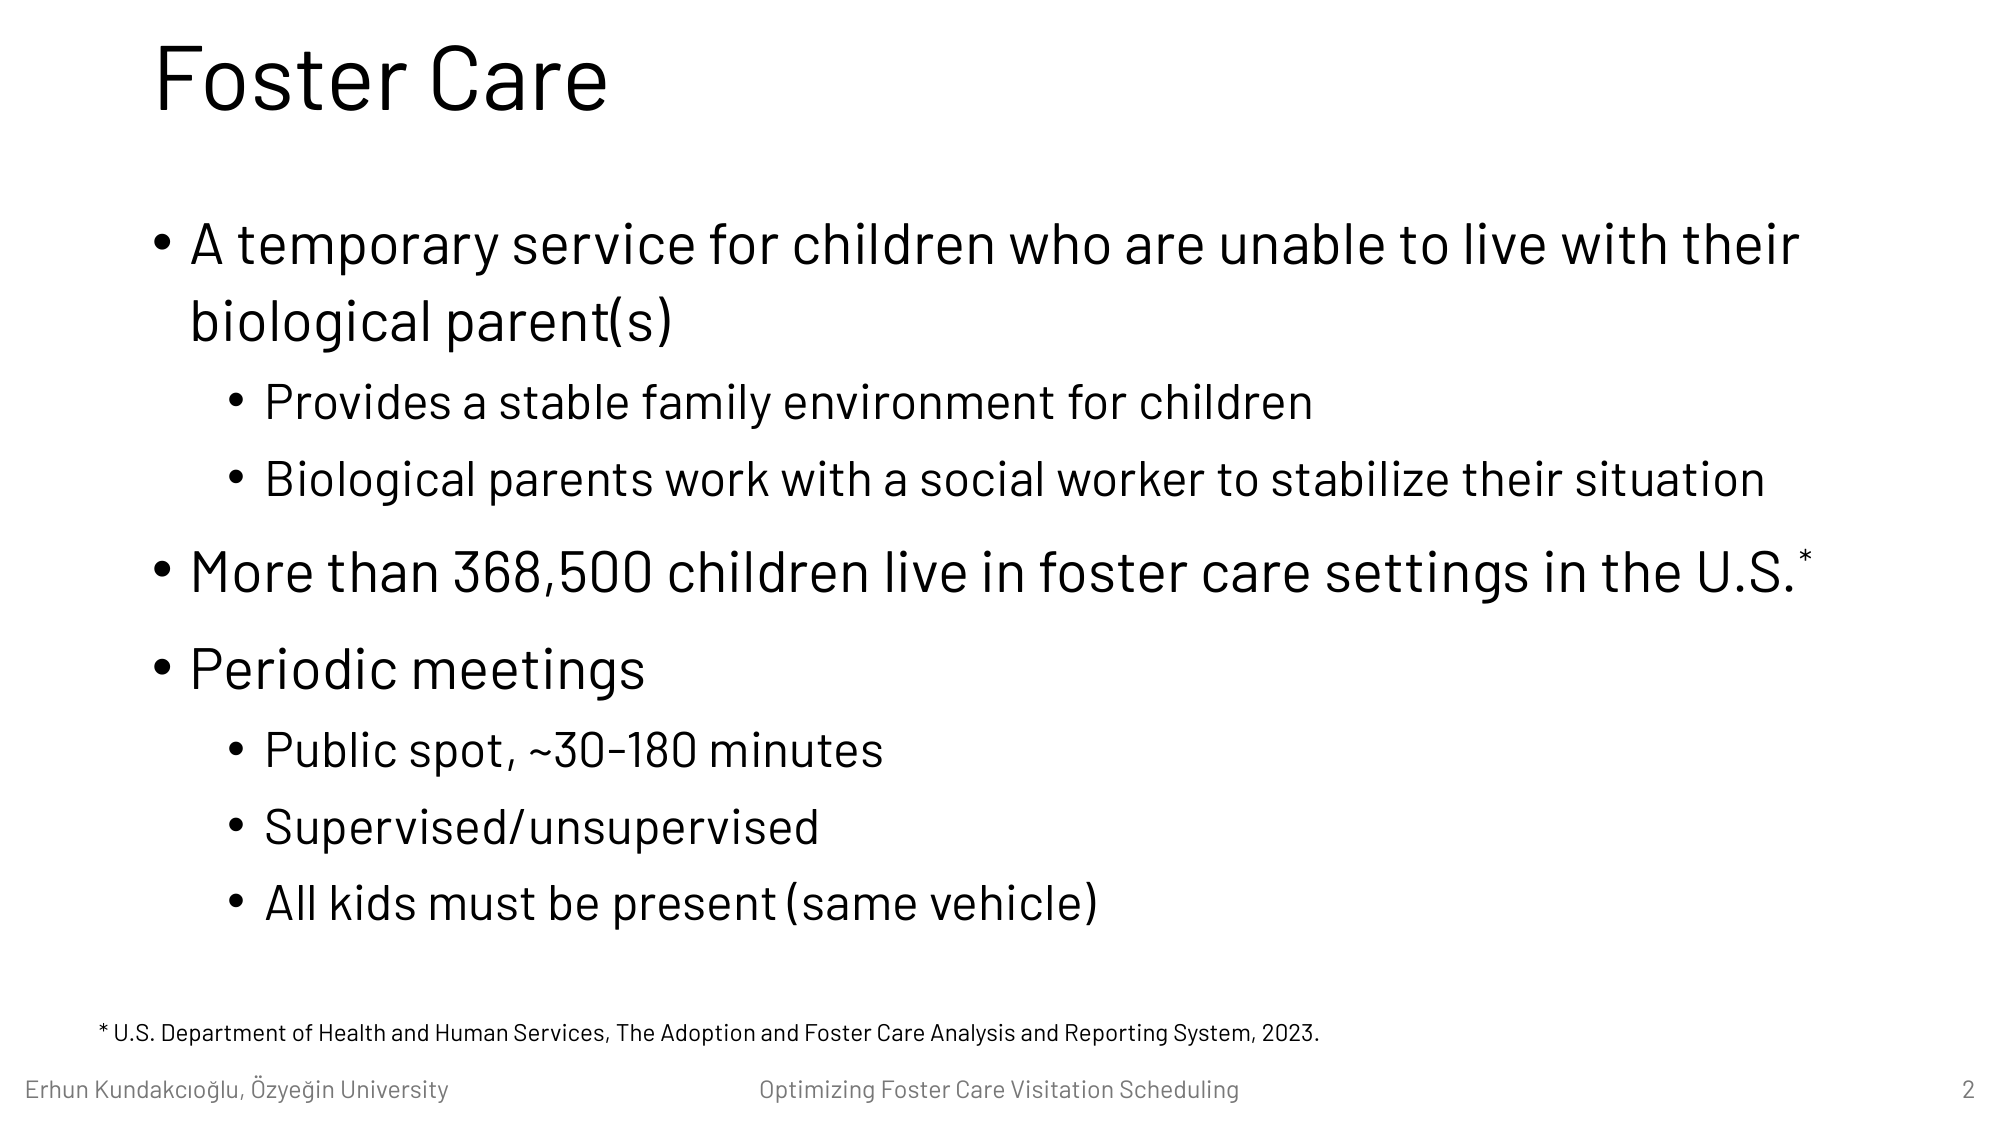

# Foster Care
A temporary service for children who are unable to live with their biological parent(s)
Provides a stable family environment for children
Biological parents work with a social worker to stabilize their situation
More than 368,500 children live in foster care settings in the U.S.*
Periodic meetings
Public spot, ~30-180 minutes
Supervised/unsupervised
All kids must be present (same vehicle)
* U.S. Department of Health and Human Services, The Adoption and Foster Care Analysis and Reporting System, 2023.
Optimizing Foster Care Visitation Scheduling
2
Erhun Kundakcıoğlu, Özyeğin University